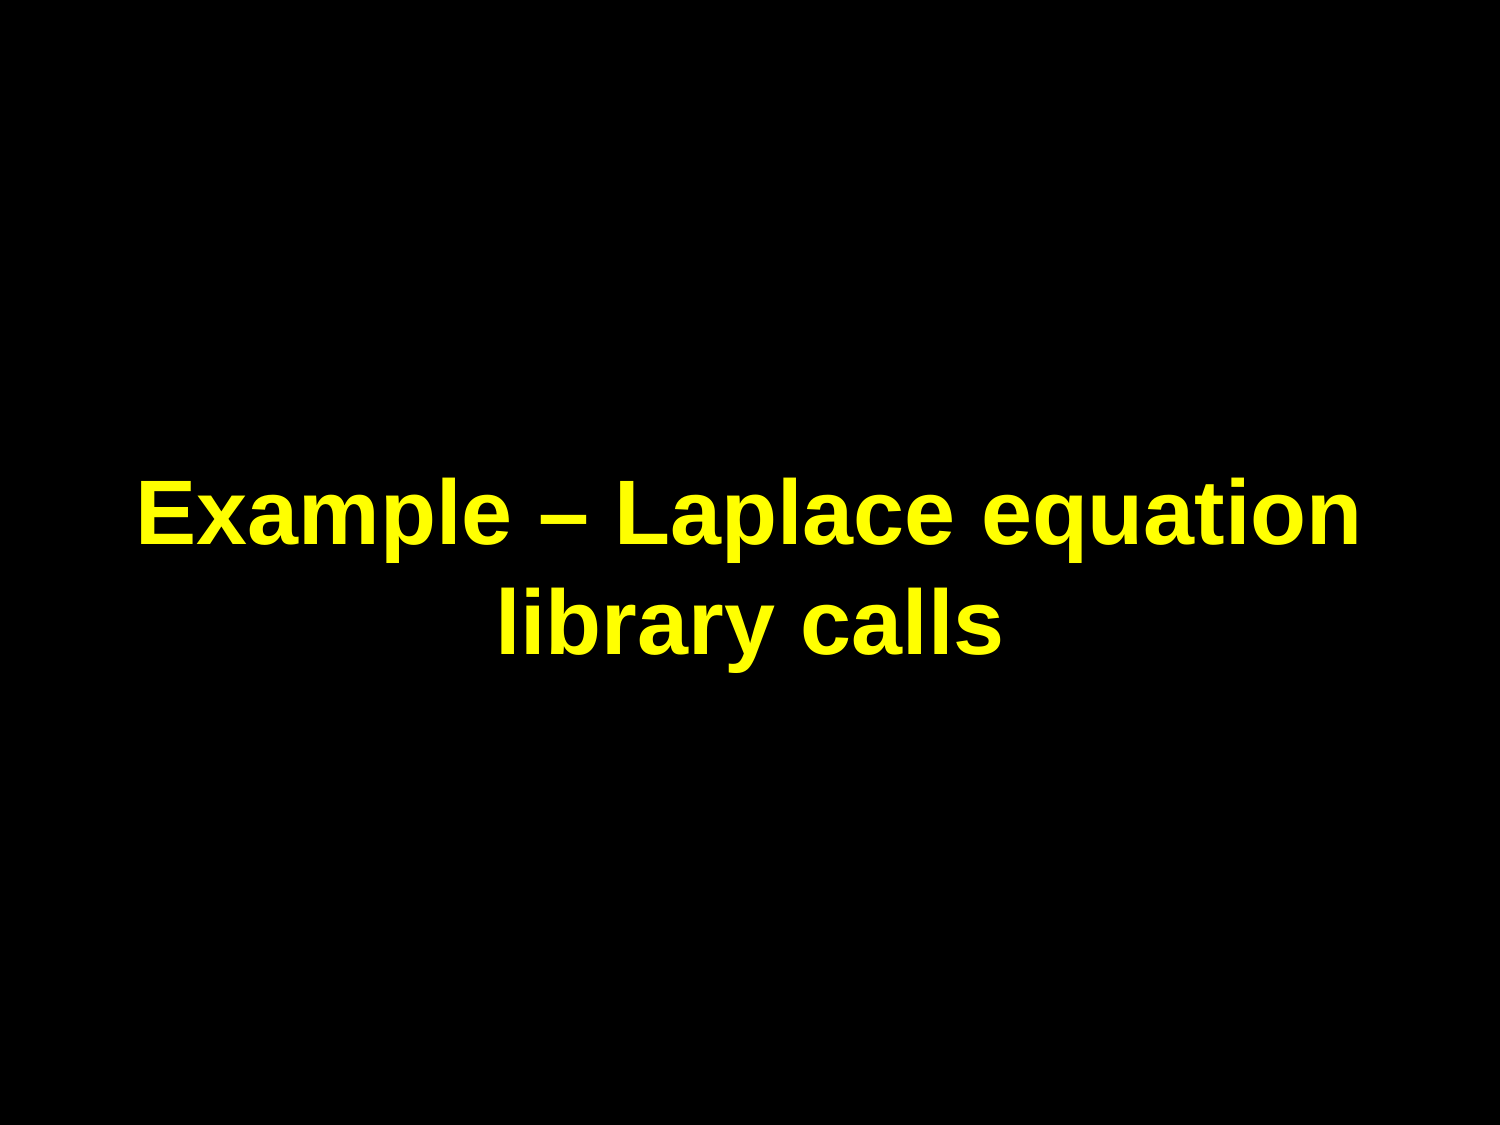

# Example – Laplace equation library calls